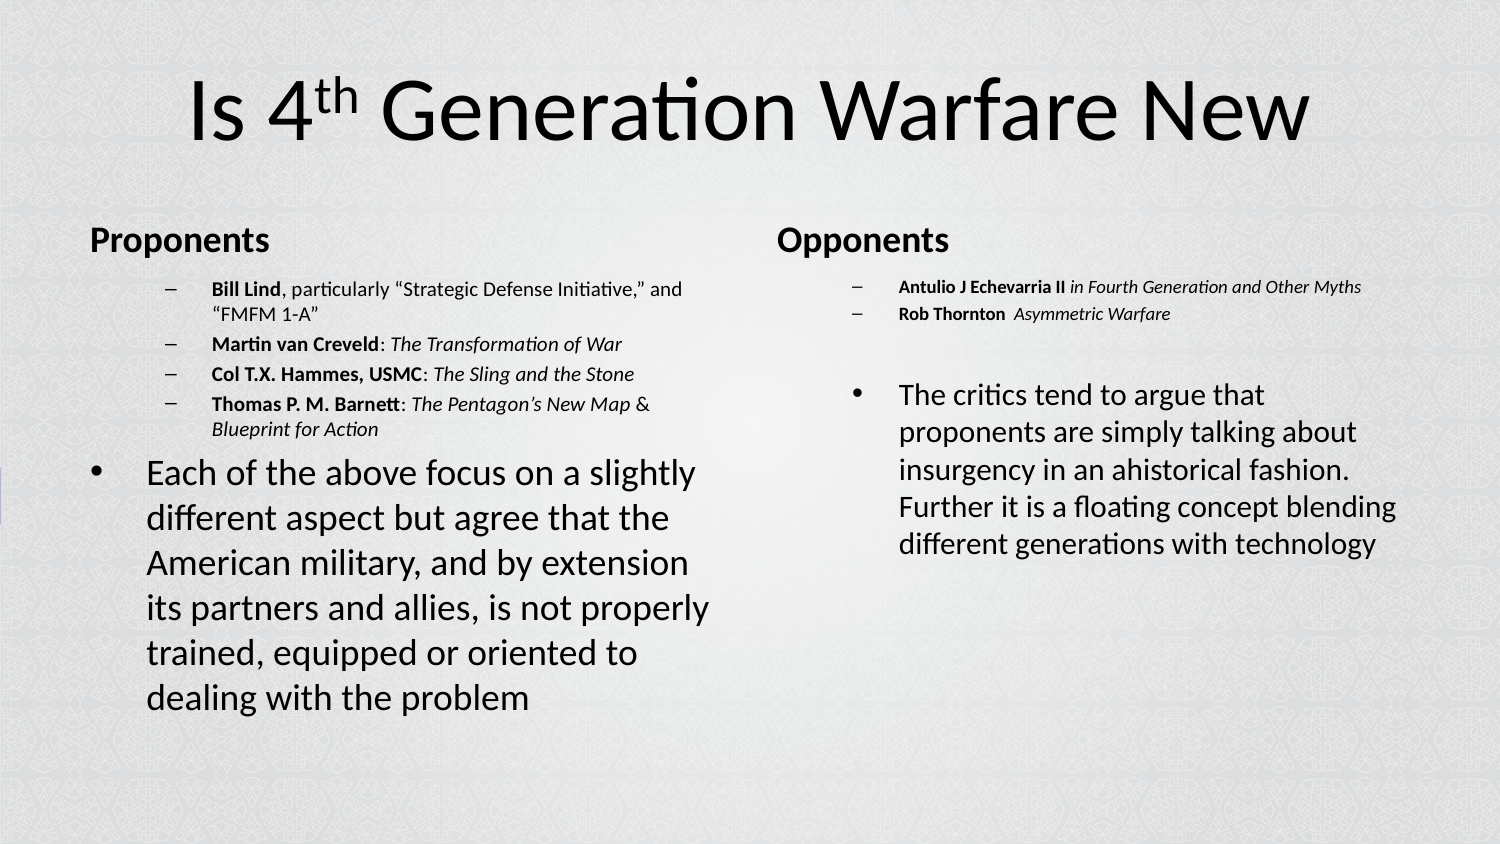

# Is 4th Generation Warfare New
Proponents
Opponents
Bill Lind, particularly “Strategic Defense Initiative,” and
“FMFM 1-A”
Martin van Creveld: The Transformation of War
Col T.X. Hammes, USMC: The Sling and the Stone
Thomas P. M. Barnett: The Pentagon’s New Map & Blueprint for Action
Each of the above focus on a slightly different aspect but agree that the American military, and by extension its partners and allies, is not properly trained, equipped or oriented to dealing with the problem
Antulio J Echevarria II in Fourth Generation and Other Myths
Rob Thornton  Asymmetric Warfare

The critics tend to argue that proponents are simply talking about insurgency in an ahistorical fashion. Further it is a floating concept blending different generations with technology